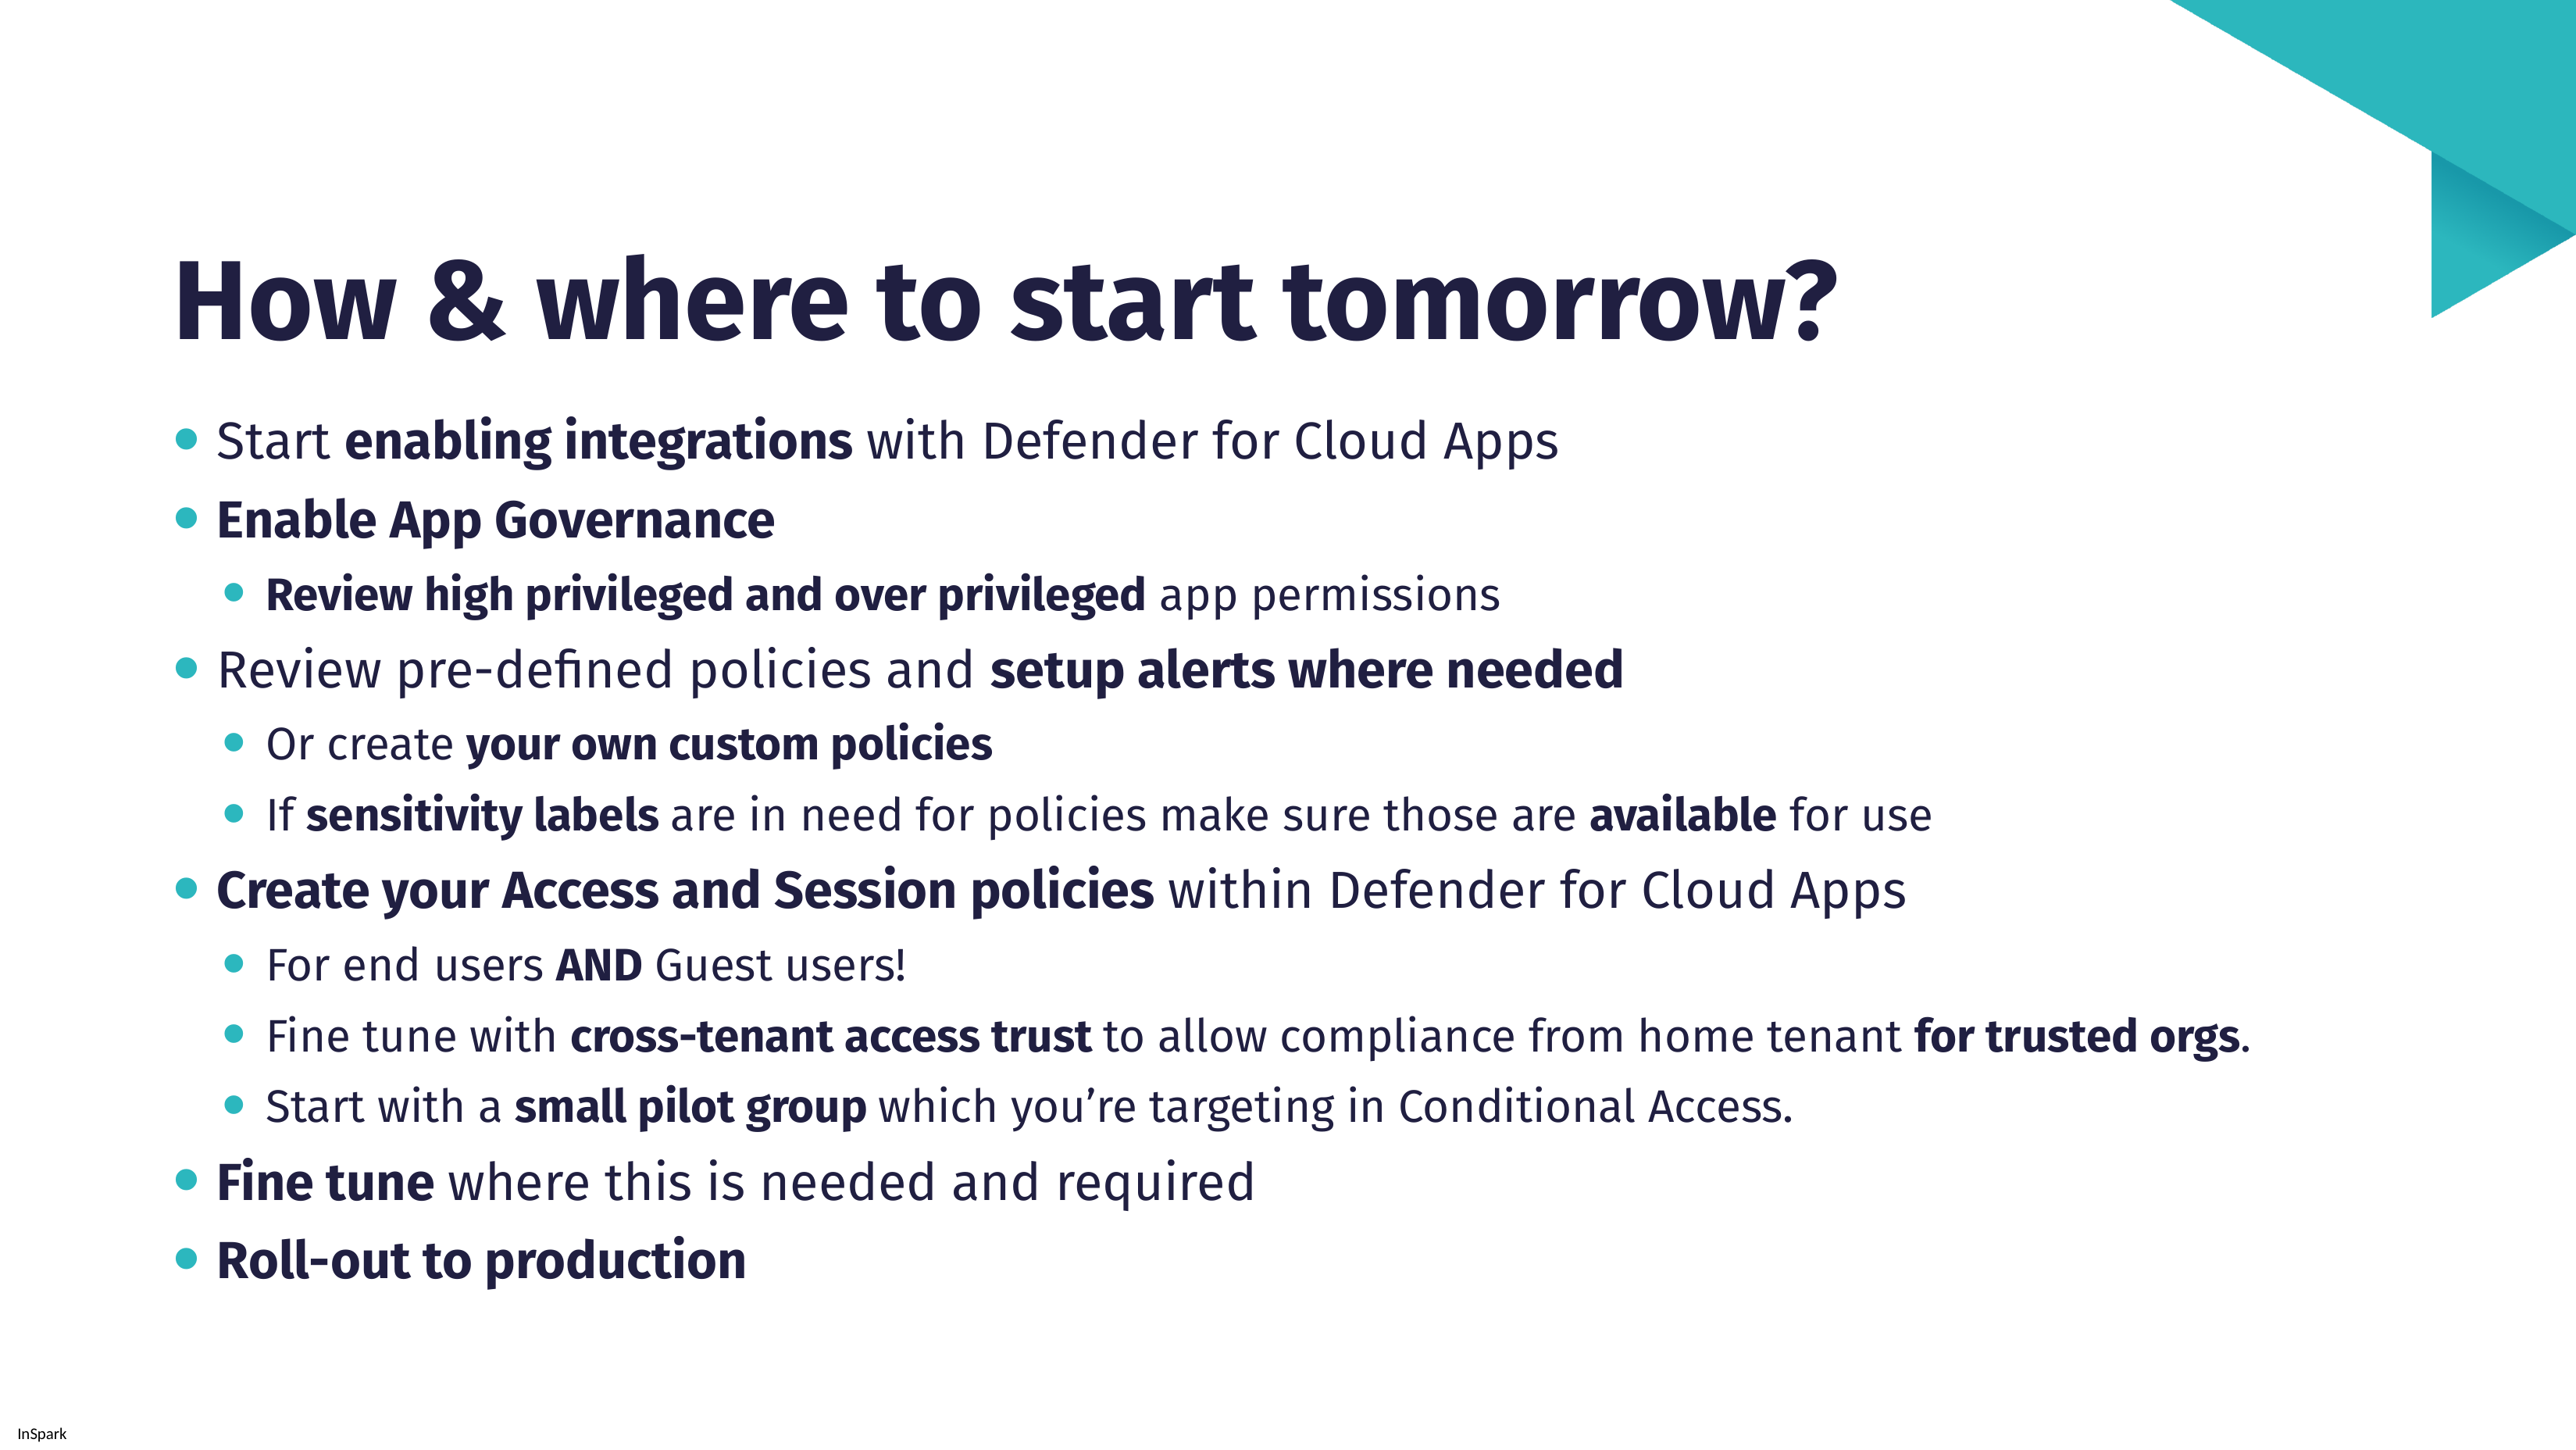

# How & where to start tomorrow?
Start enabling integrations with Defender for Cloud Apps
Enable App Governance
Review high privileged and over privileged app permissions
Review pre-defined policies and setup alerts where needed
Or create your own custom policies
If sensitivity labels are in need for policies make sure those are available for use
Create your Access and Session policies within Defender for Cloud Apps
For end users AND Guest users!
Fine tune with cross-tenant access trust to allow compliance from home tenant for trusted orgs.
Start with a small pilot group which you’re targeting in Conditional Access.
Fine tune where this is needed and required
Roll-out to production